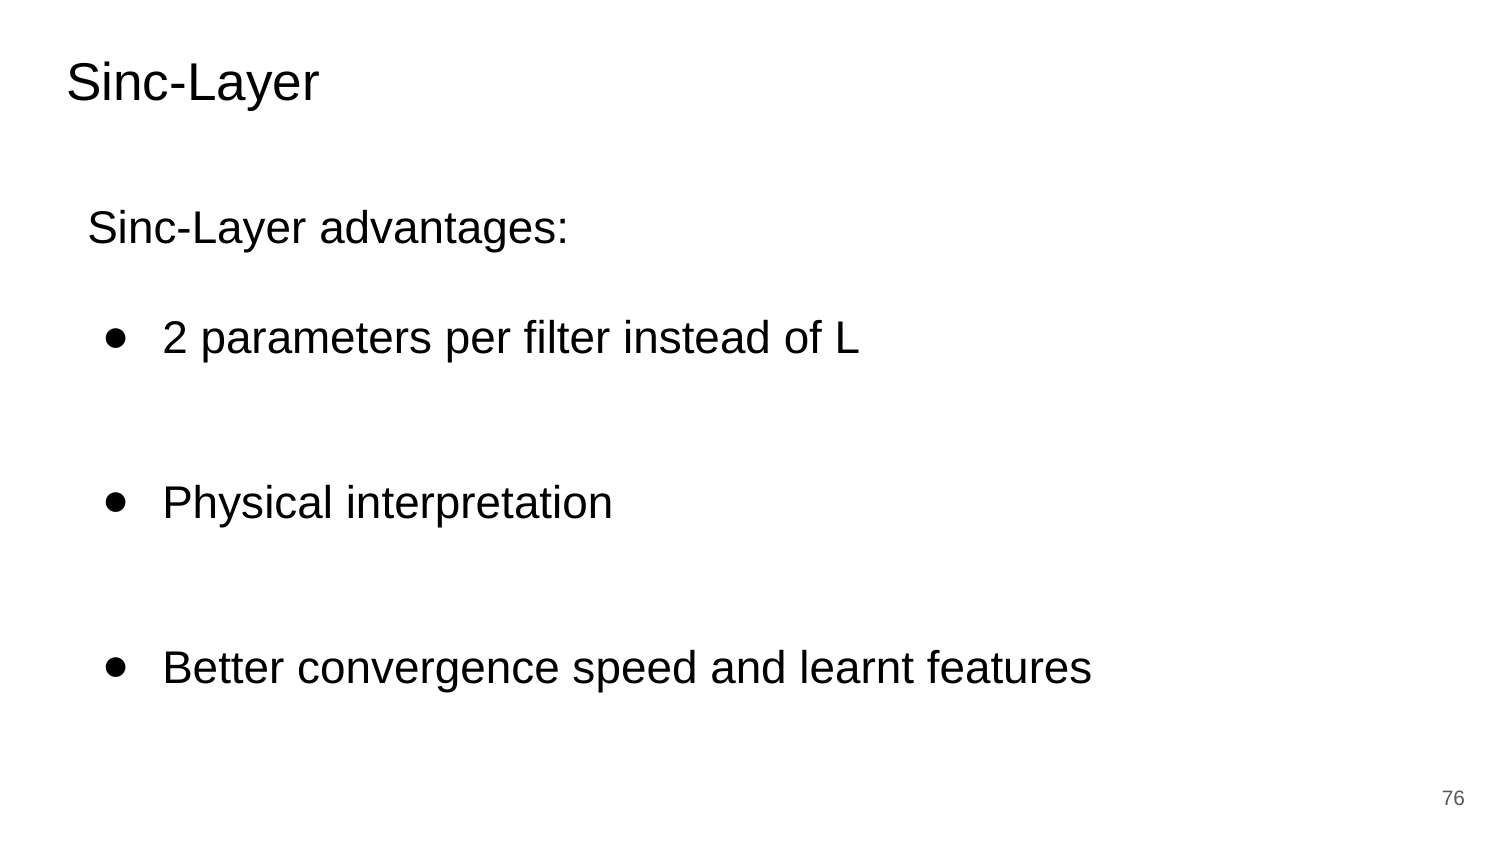

# Sinc-Layer
Sinc-Layer advantages:

2 parameters per filter instead of L
Physical interpretation
Better convergence speed and learnt features
76